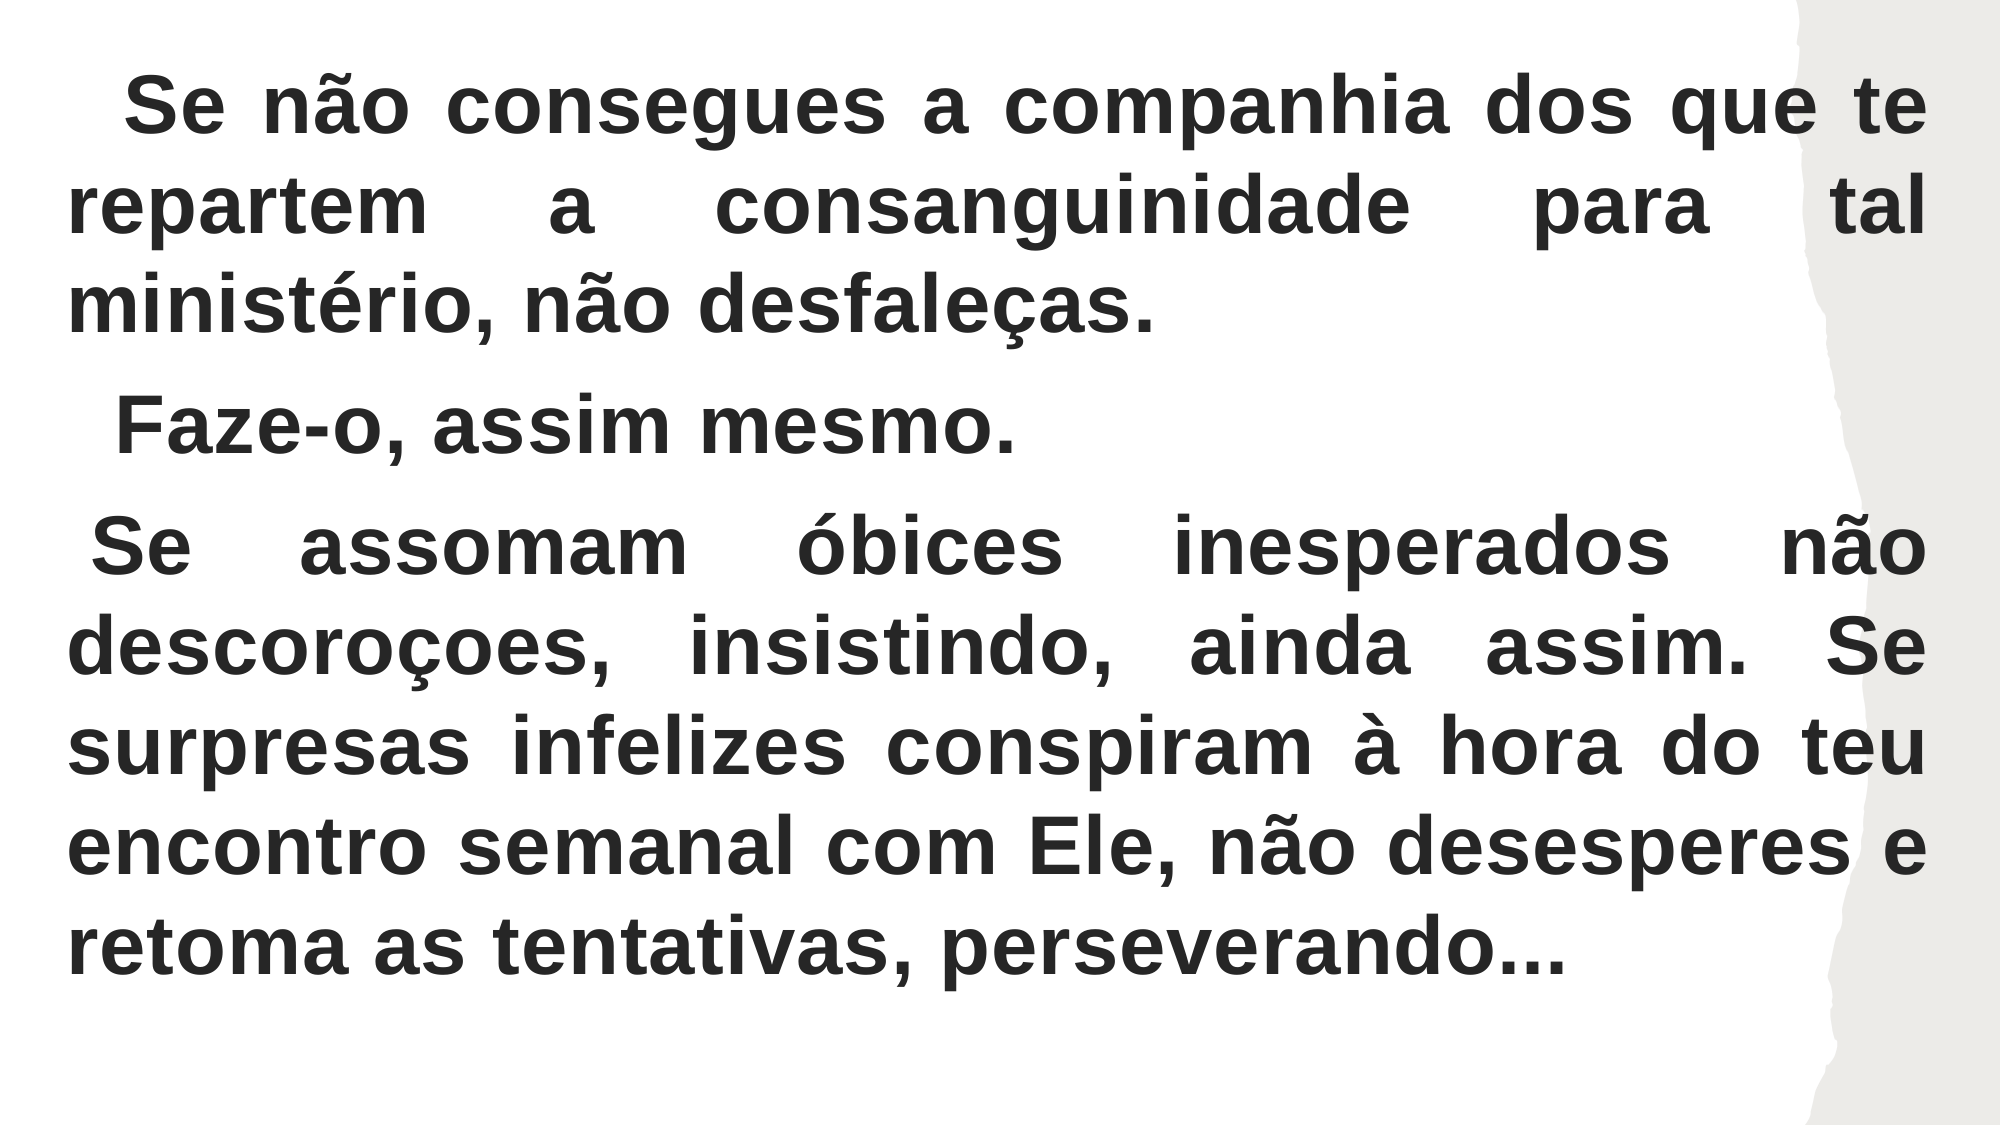

Se não consegues a companhia dos que te repartem a consanguinidade para tal ministério, não desfaleças.
  Faze-o, assim mesmo.
 Se assomam óbices inesperados não descoroçoes, insistindo, ainda assim. Se surpresas infelizes conspiram à hora do teu encontro semanal com Ele, não desesperes e retoma as tentativas, perseverando...